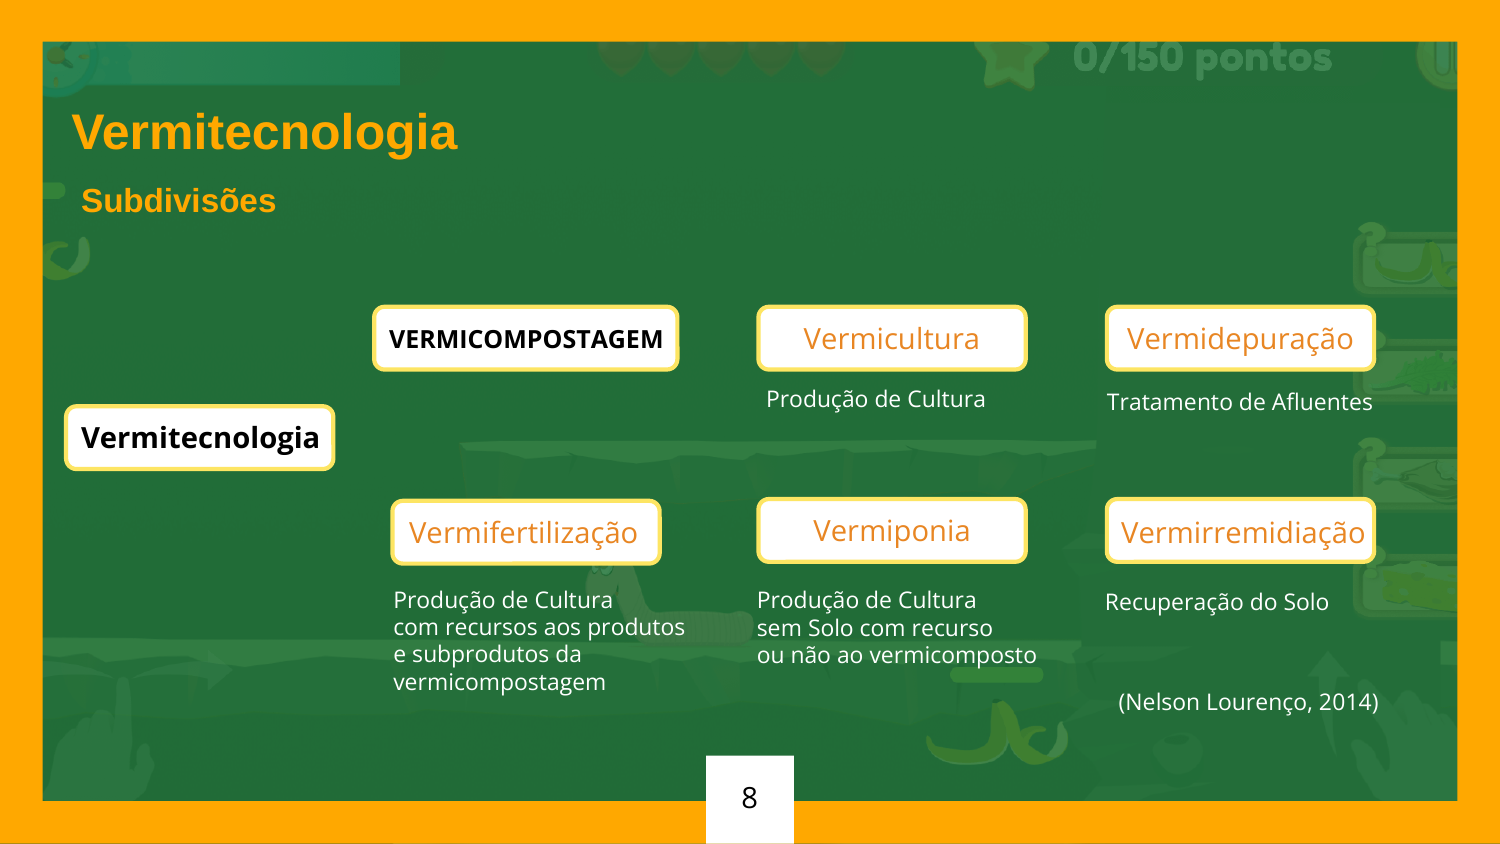

Vermitecnologia
Subdivisões

Vermicultura
Vermidepuração
VERMICOMPOSTAGEM
Produção de Cultura
Tratamento de Afluentes

Vermitecnologia

Vermiponia
Vermifertilização
Vermirremidiação
Produção de Cultura
com recursos aos produtos
e subprodutos da
vermicompostagem
Produção de Cultura
sem Solo com recurso
ou não ao vermicomposto
Recuperação do Solo
(Nelson Lourenço, 2014)
8